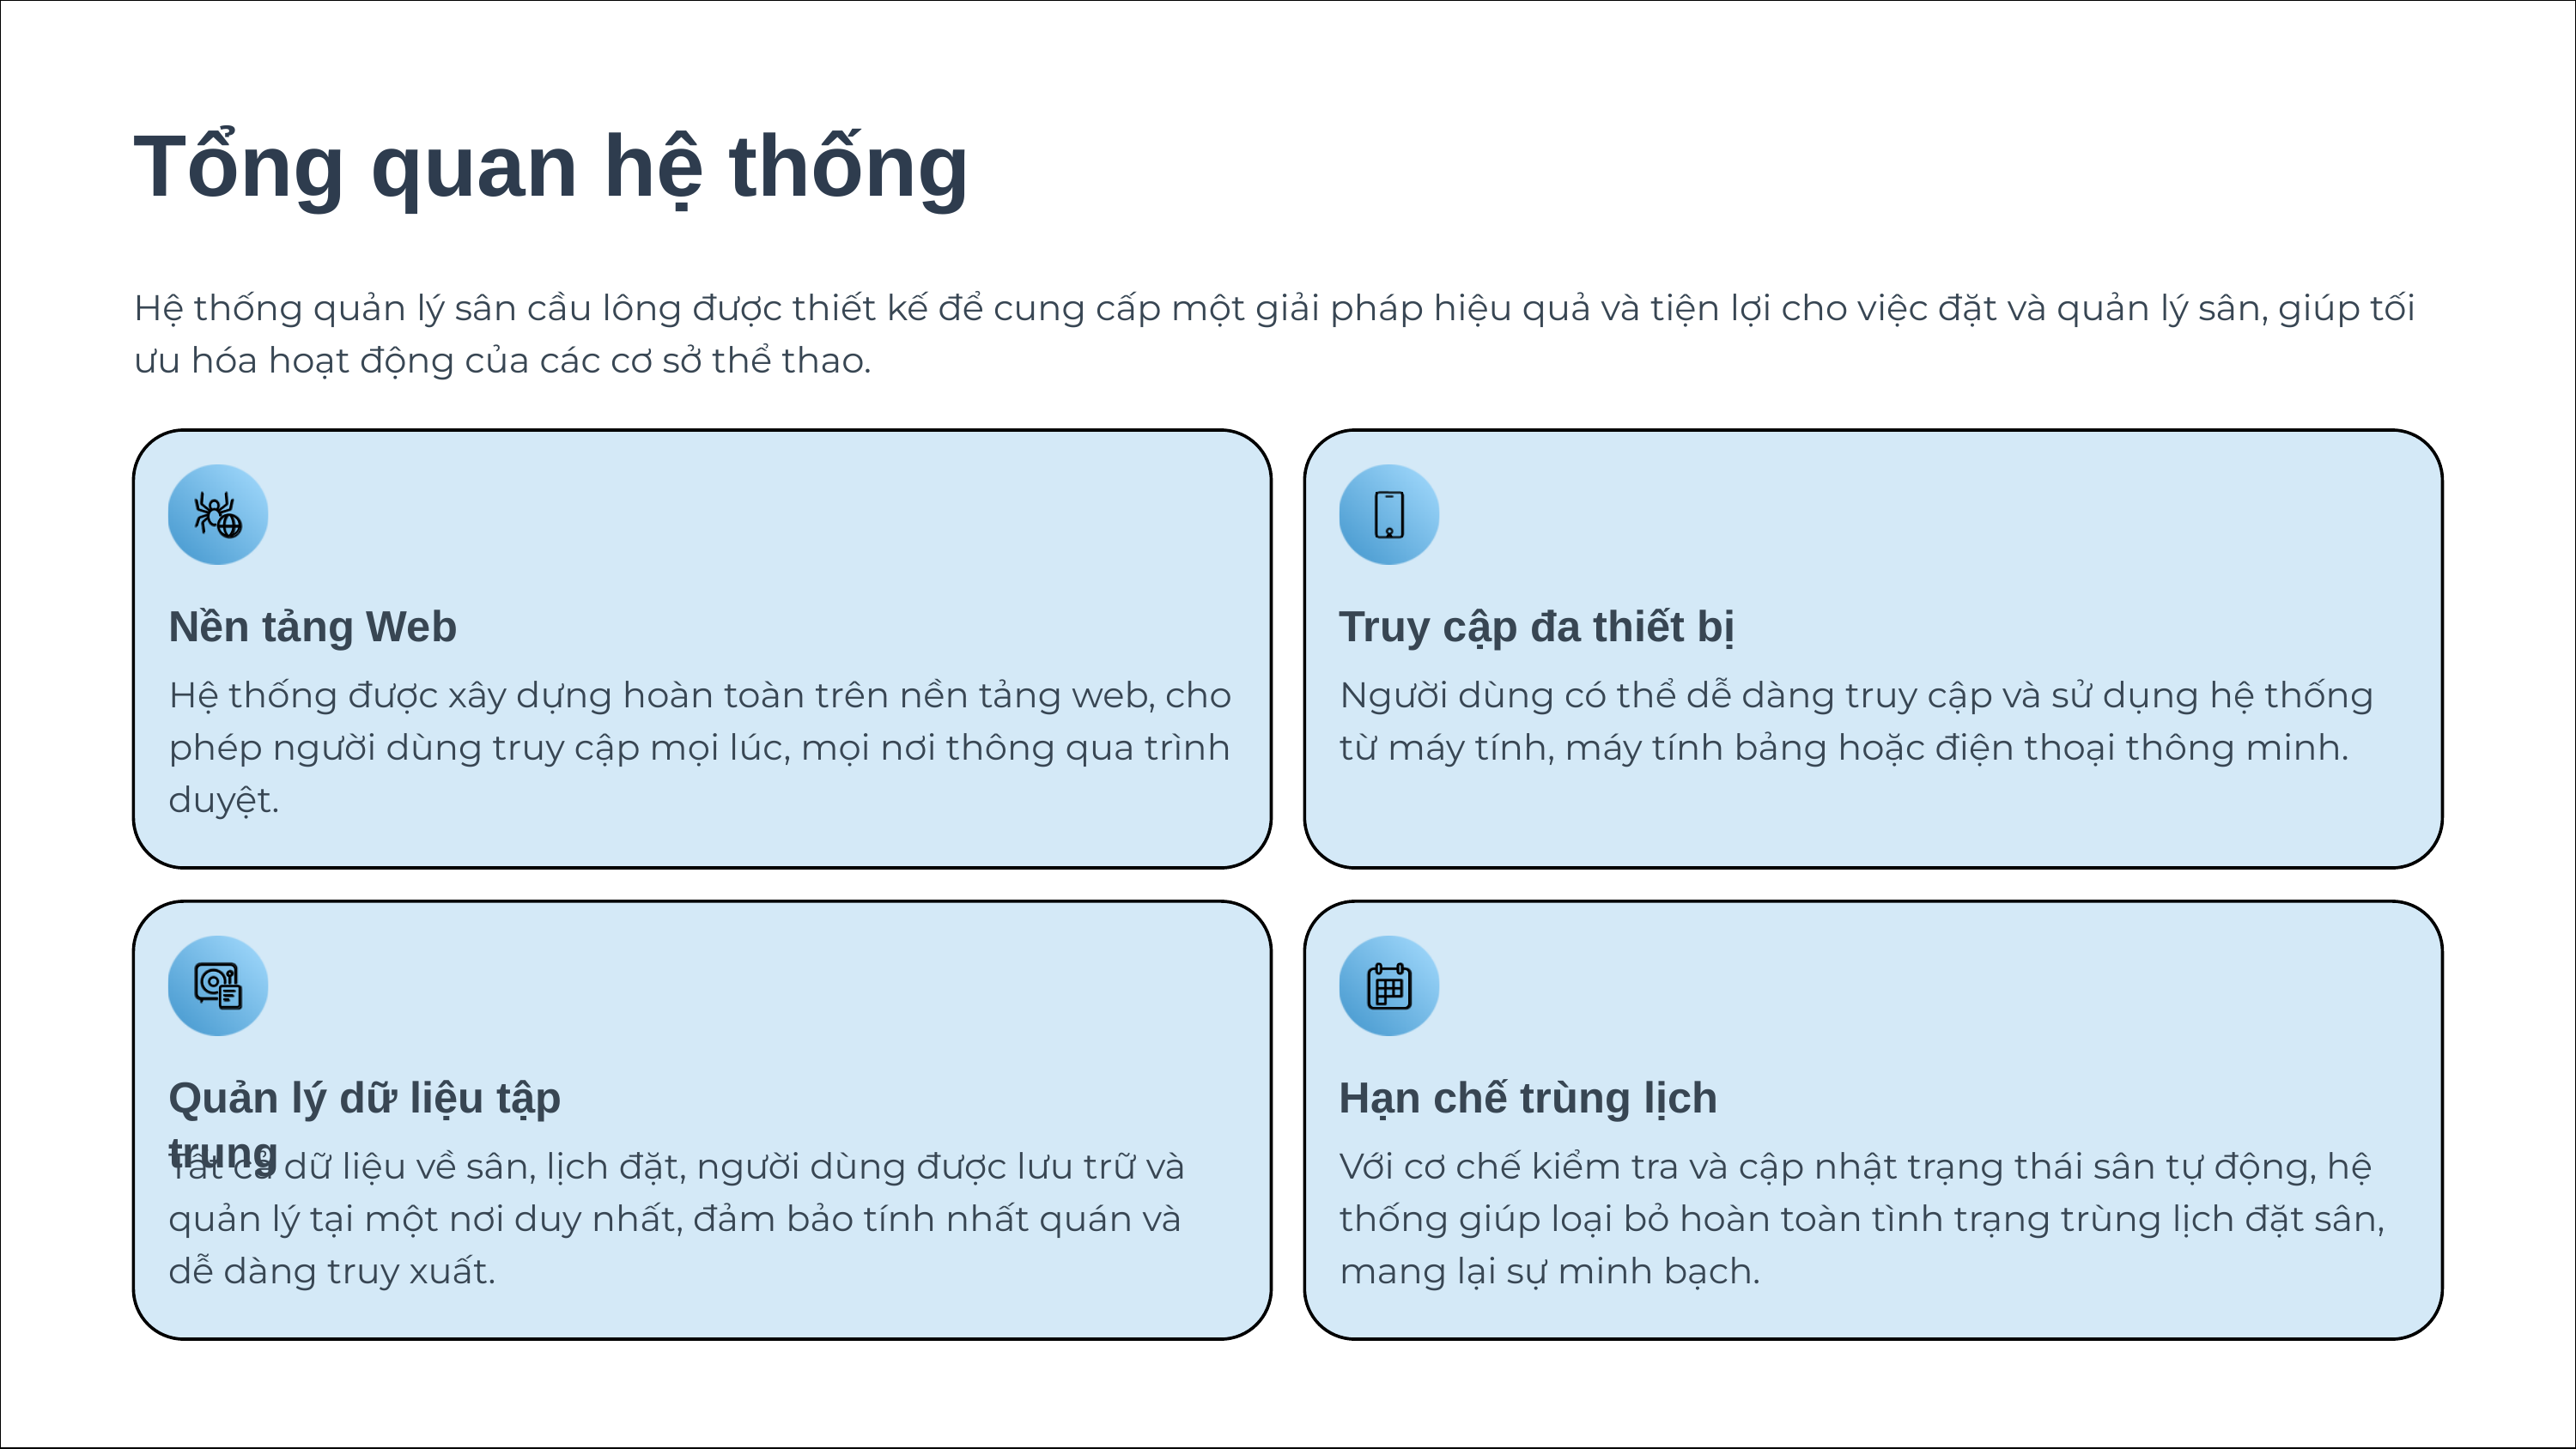

Tổng quan hệ thống
Hệ thống quản lý sân cầu lông được thiết kế để cung cấp một giải pháp hiệu quả và tiện lợi cho việc đặt và quản lý sân, giúp tối ưu hóa hoạt động của các cơ sở thể thao.

Nền tảng Web
Truy cập đa thiết bị
Hệ thống được xây dựng hoàn toàn trên nền tảng web, cho phép người dùng truy cập mọi lúc, mọi nơi thông qua trình duyệt.
Người dùng có thể dễ dàng truy cập và sử dụng hệ thống từ máy tính, máy tính bảng hoặc điện thoại thông minh.

Quản lý dữ liệu tập trung
Hạn chế trùng lịch
Tất cả dữ liệu về sân, lịch đặt, người dùng được lưu trữ và quản lý tại một nơi duy nhất, đảm bảo tính nhất quán và dễ dàng truy xuất.
Với cơ chế kiểm tra và cập nhật trạng thái sân tự động, hệ thống giúp loại bỏ hoàn toàn tình trạng trùng lịch đặt sân, mang lại sự minh bạch.